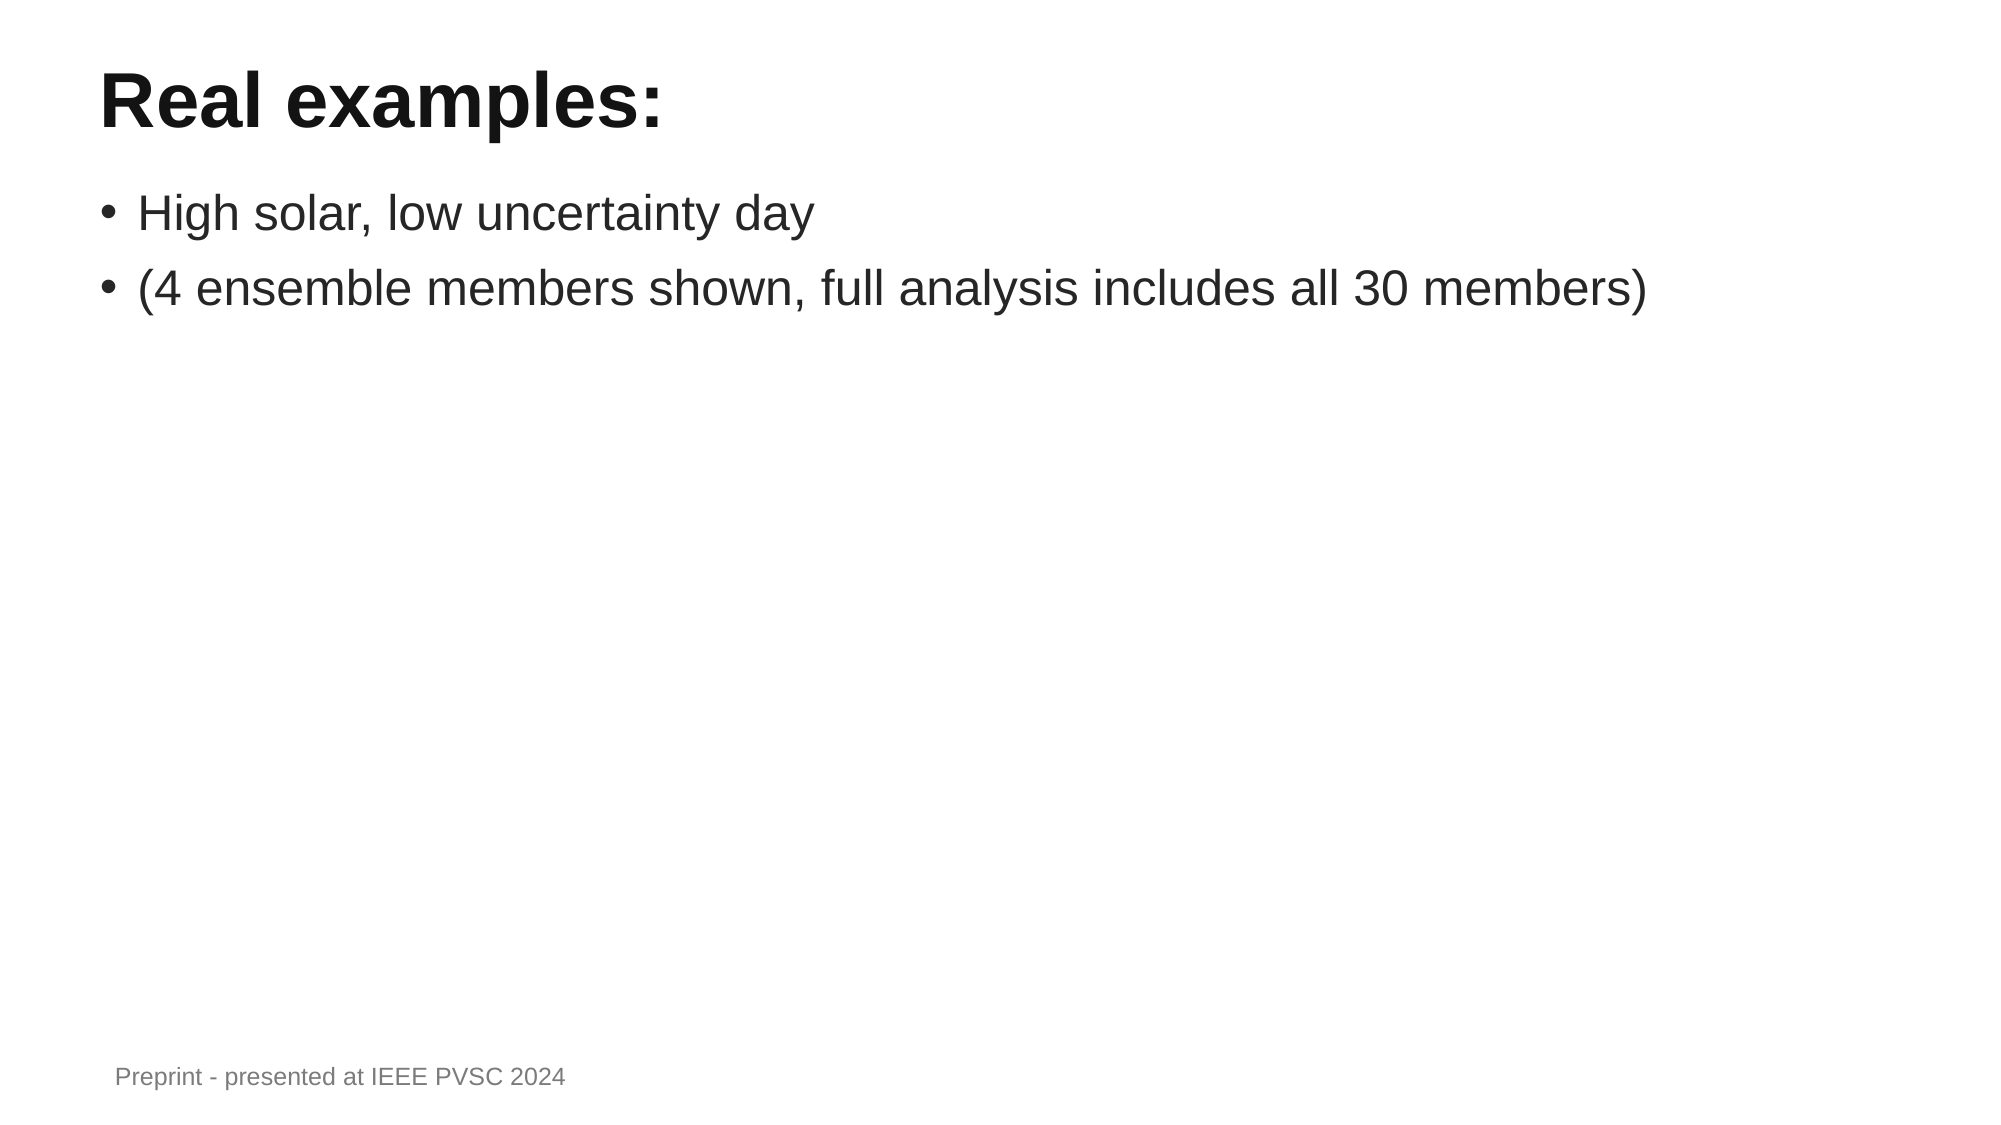

# Real examples:
High solar, low uncertainty day
(4 ensemble members shown, full analysis includes all 30 members)
Preprint - presented at IEEE PVSC 2024